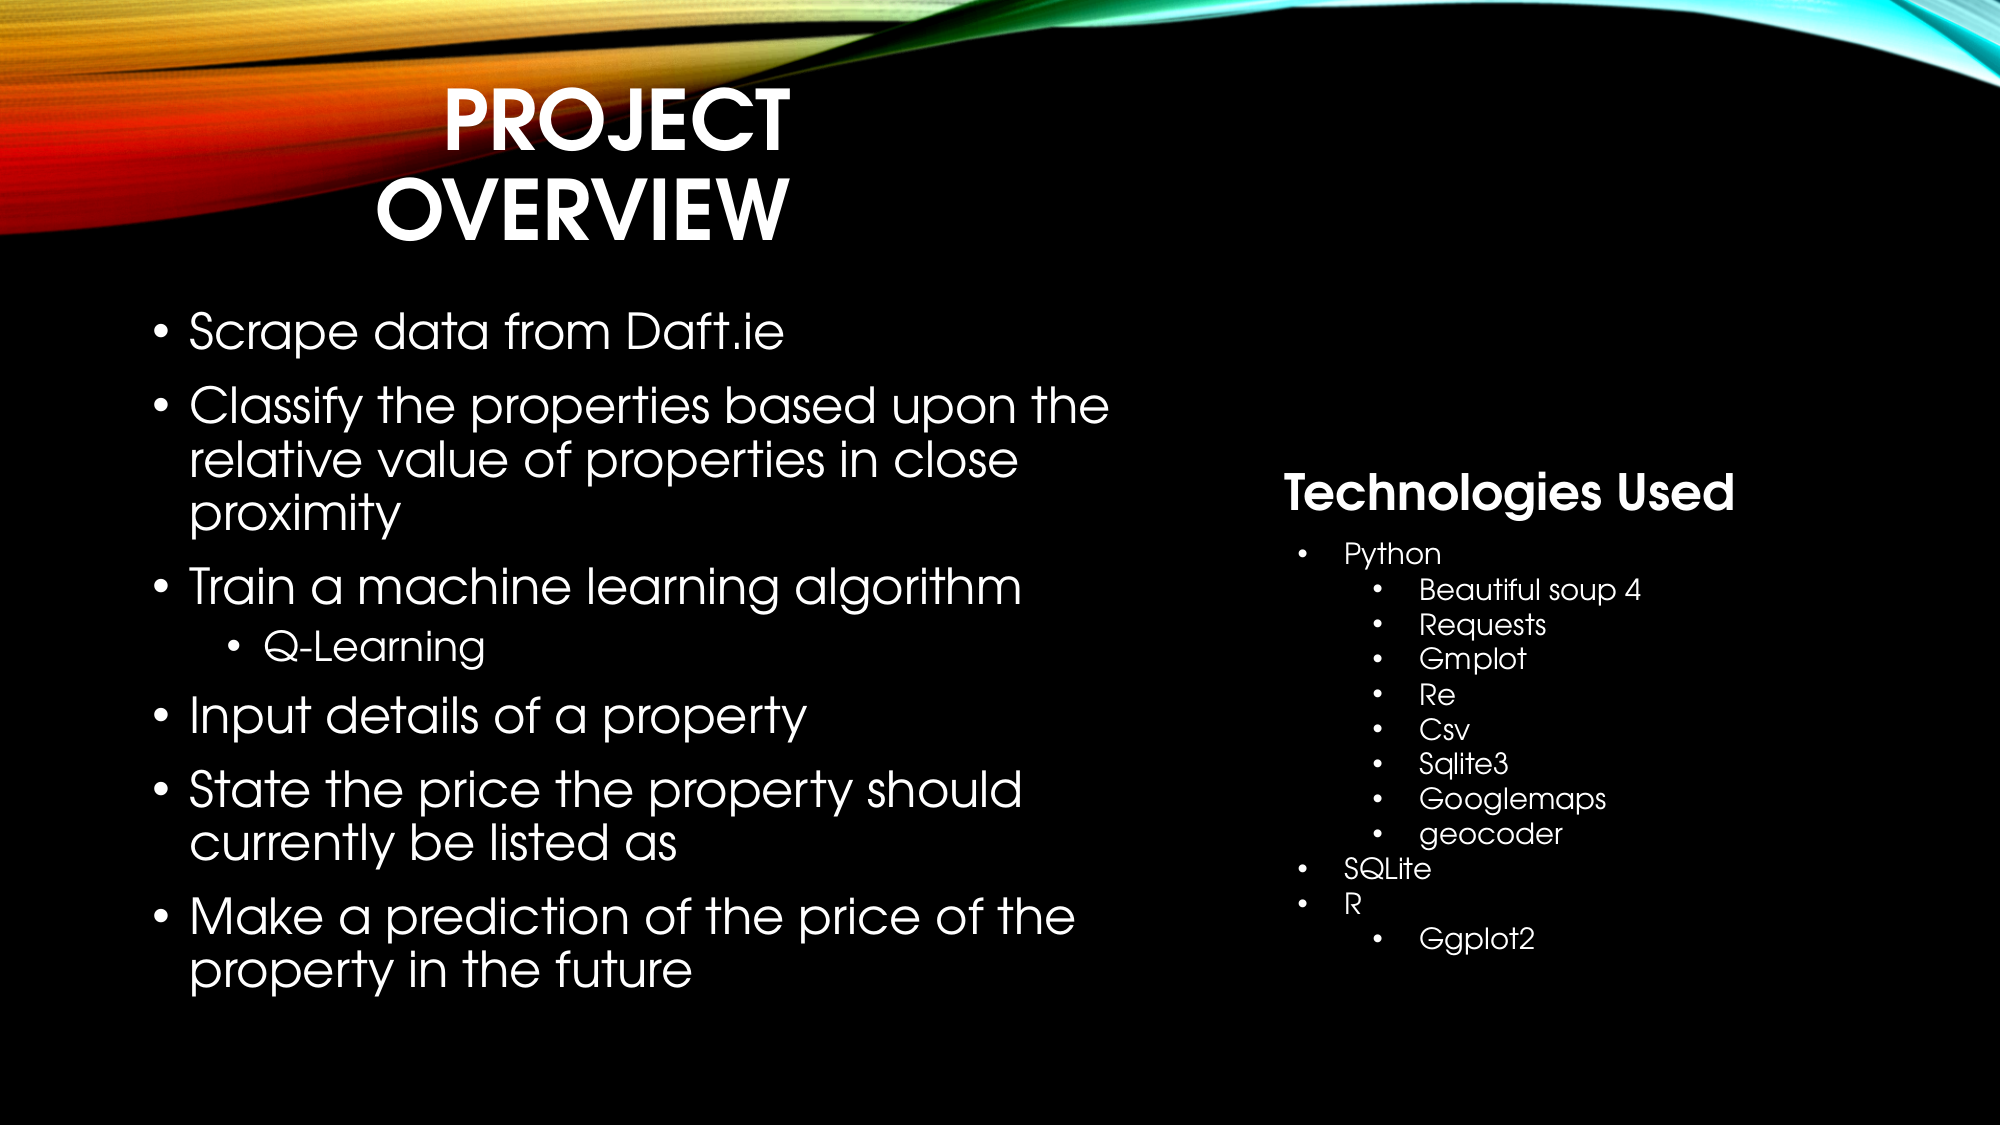

# Project Overview
Scrape data from Daft.ie
Classify the properties based upon the relative value of properties in close proximity
Train a machine learning algorithm
Q-Learning
Input details of a property
State the price the property should currently be listed as
Make a prediction of the price of the property in the future

Technologies Used
Python
Beautiful soup 4
Requests
Gmplot
Re
Csv
Sqlite3
Googlemaps
geocoder
SQLite
R
Ggplot2